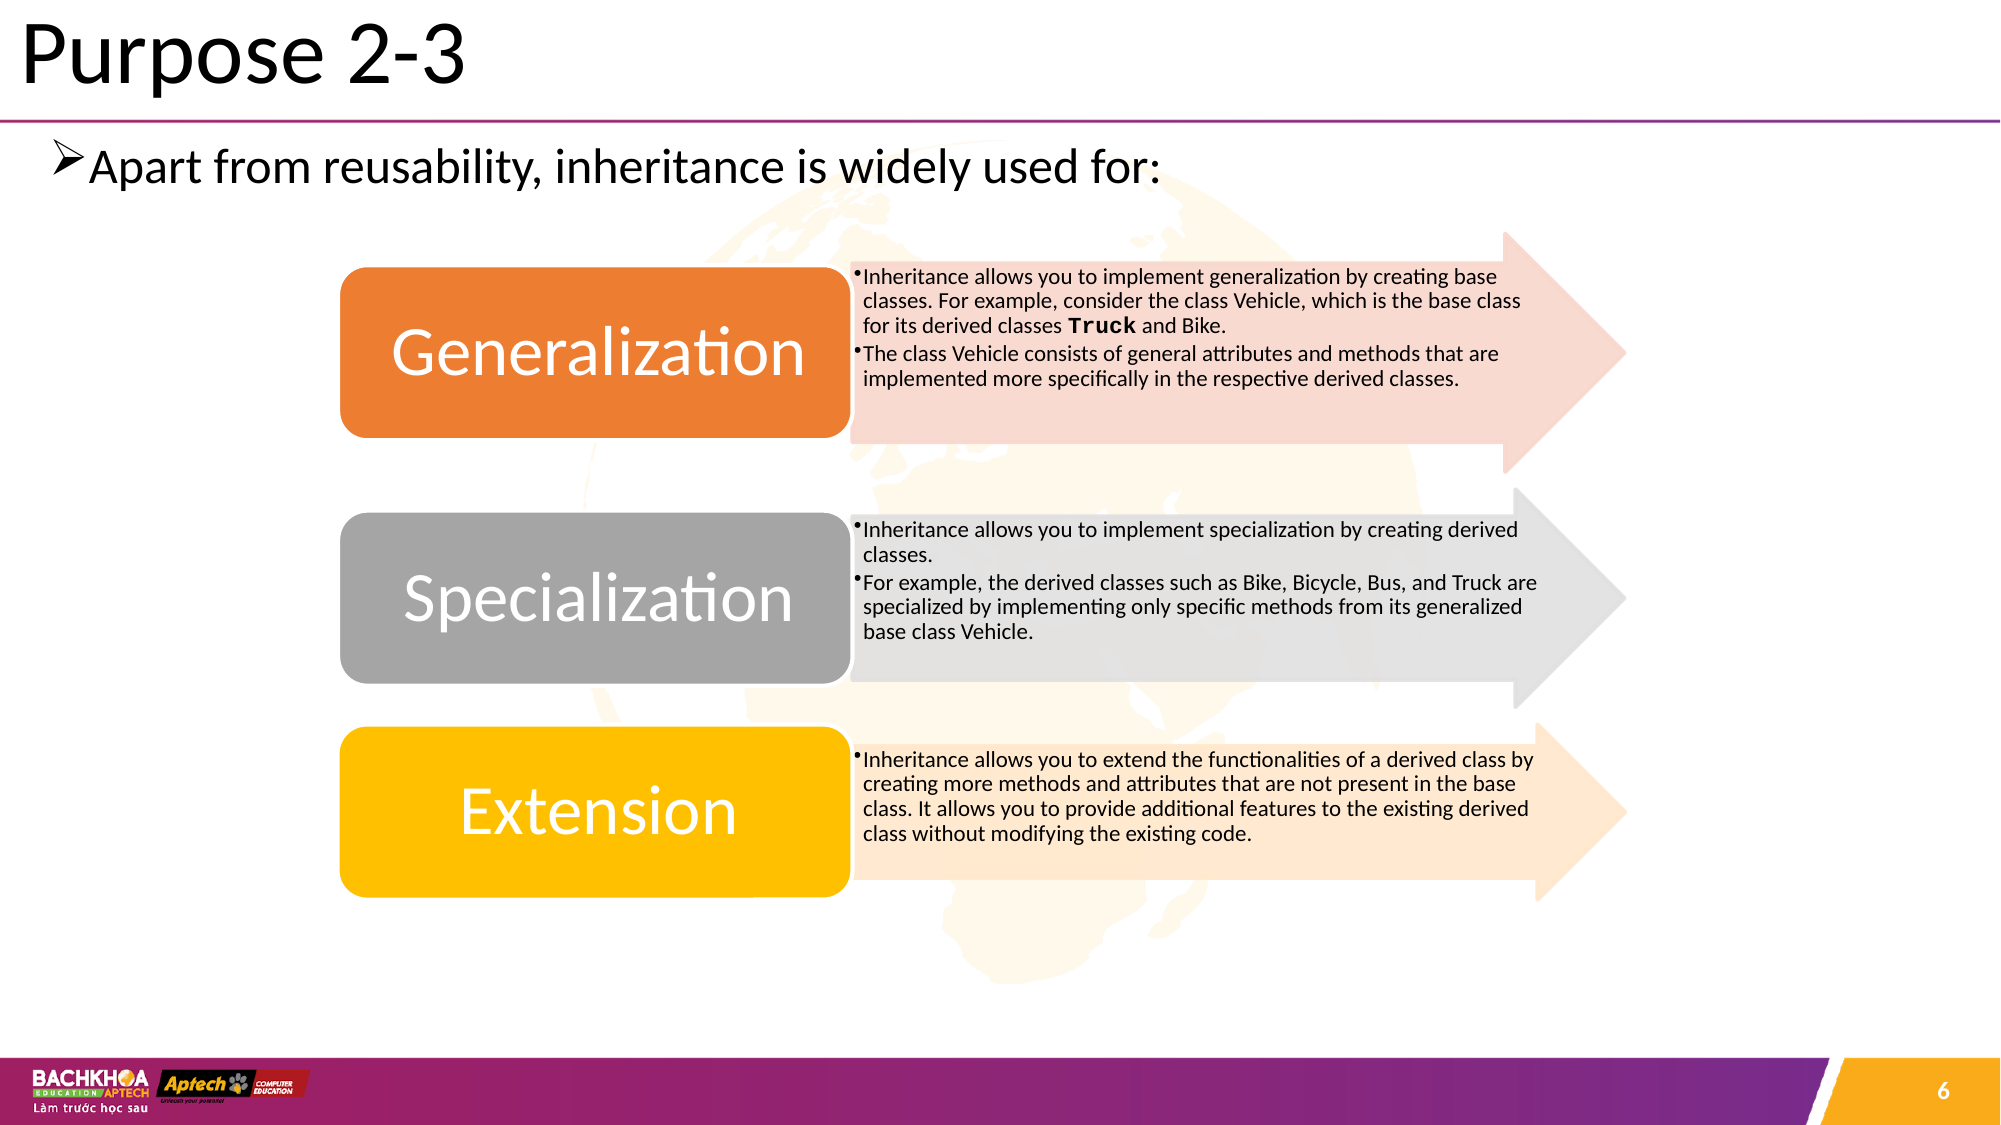

# Purpose 2-3
Apart from reusability, inheritance is widely used for:

Inheritance allows you to implement generalization by creating base classes. For example, consider the class Vehicle, which is the base class for its derived classes Truck and Bike.
The class Vehicle consists of general attributes and methods that are implemented more specifically in the respective derived classes.
Generalization
Inheritance allows you to implement specialization by creating derived classes.
For example, the derived classes such as Bike, Bicycle, Bus, and Truck are specialized by implementing only specific methods from its generalized base class Vehicle.
Specialization
Inheritance allows you to extend the functionalities of a derived class by creating more methods and attributes that are not present in the base class. It allows you to provide additional features to the existing derived class without modifying the existing code.
Extension
6